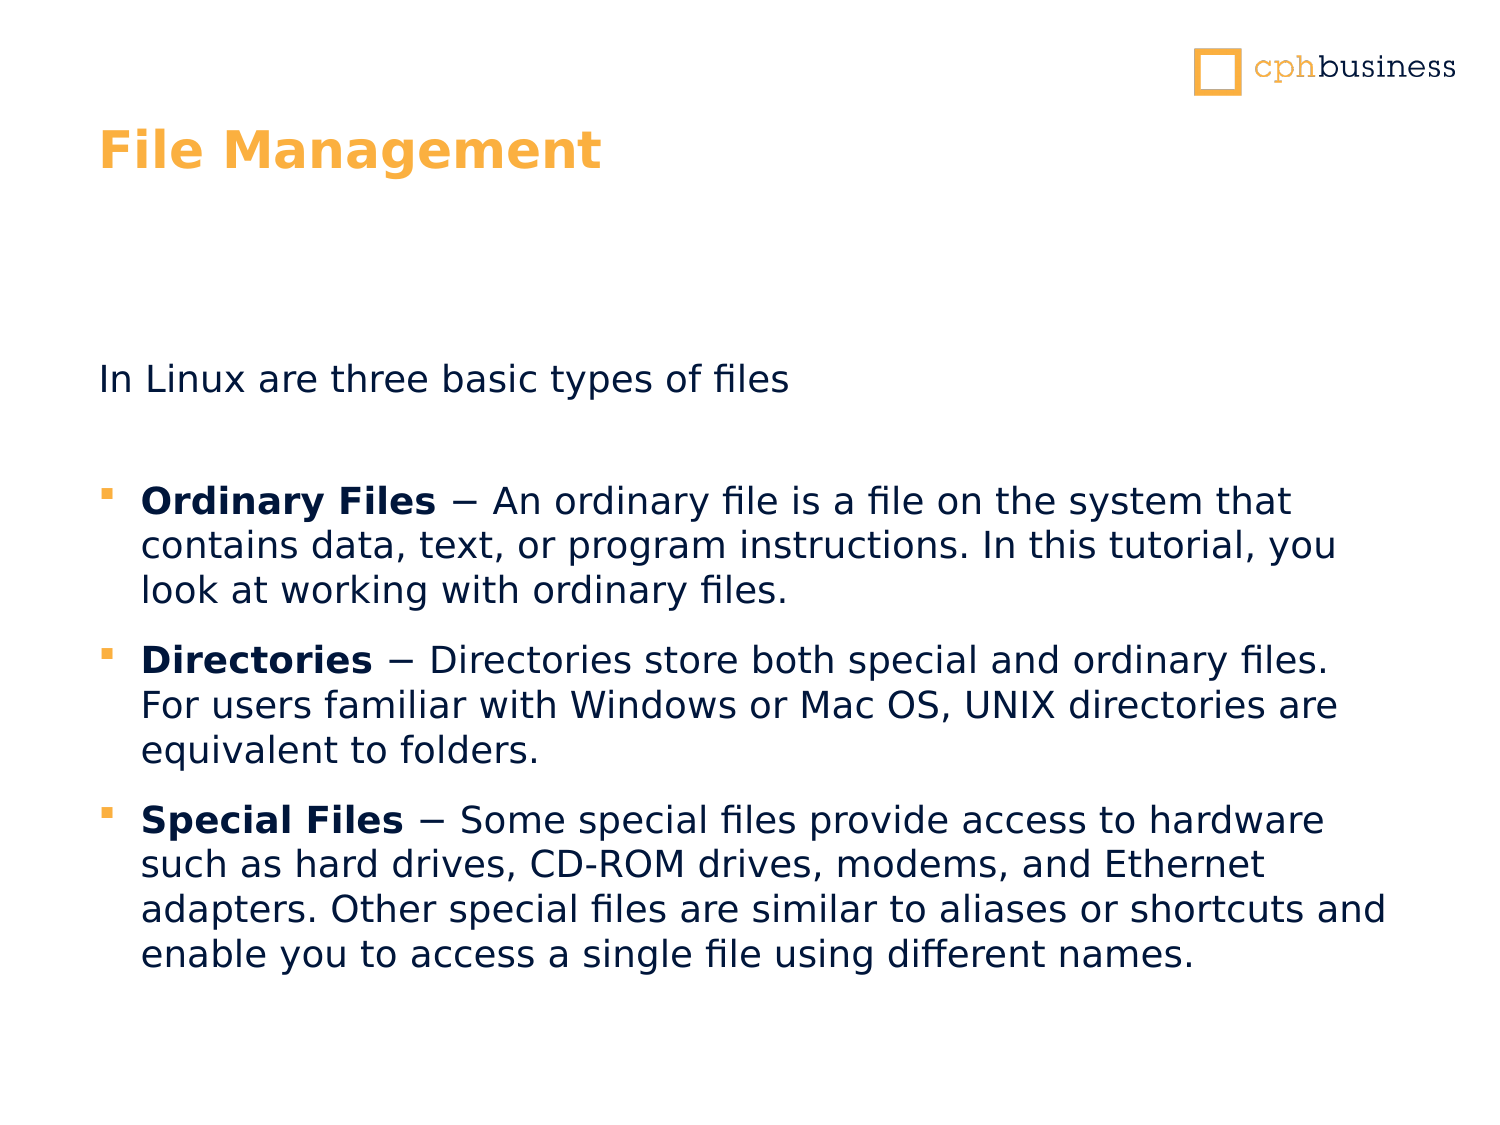

File Management
In Linux are three basic types of files

Ordinary Files − An ordinary file is a file on the system that contains data, text, or program instructions. In this tutorial, you look at working with ordinary files.
Directories − Directories store both special and ordinary files. For users familiar with Windows or Mac OS, UNIX directories are equivalent to folders.
Special Files − Some special files provide access to hardware such as hard drives, CD-ROM drives, modems, and Ethernet adapters. Other special files are similar to aliases or shortcuts and enable you to access a single file using different names.